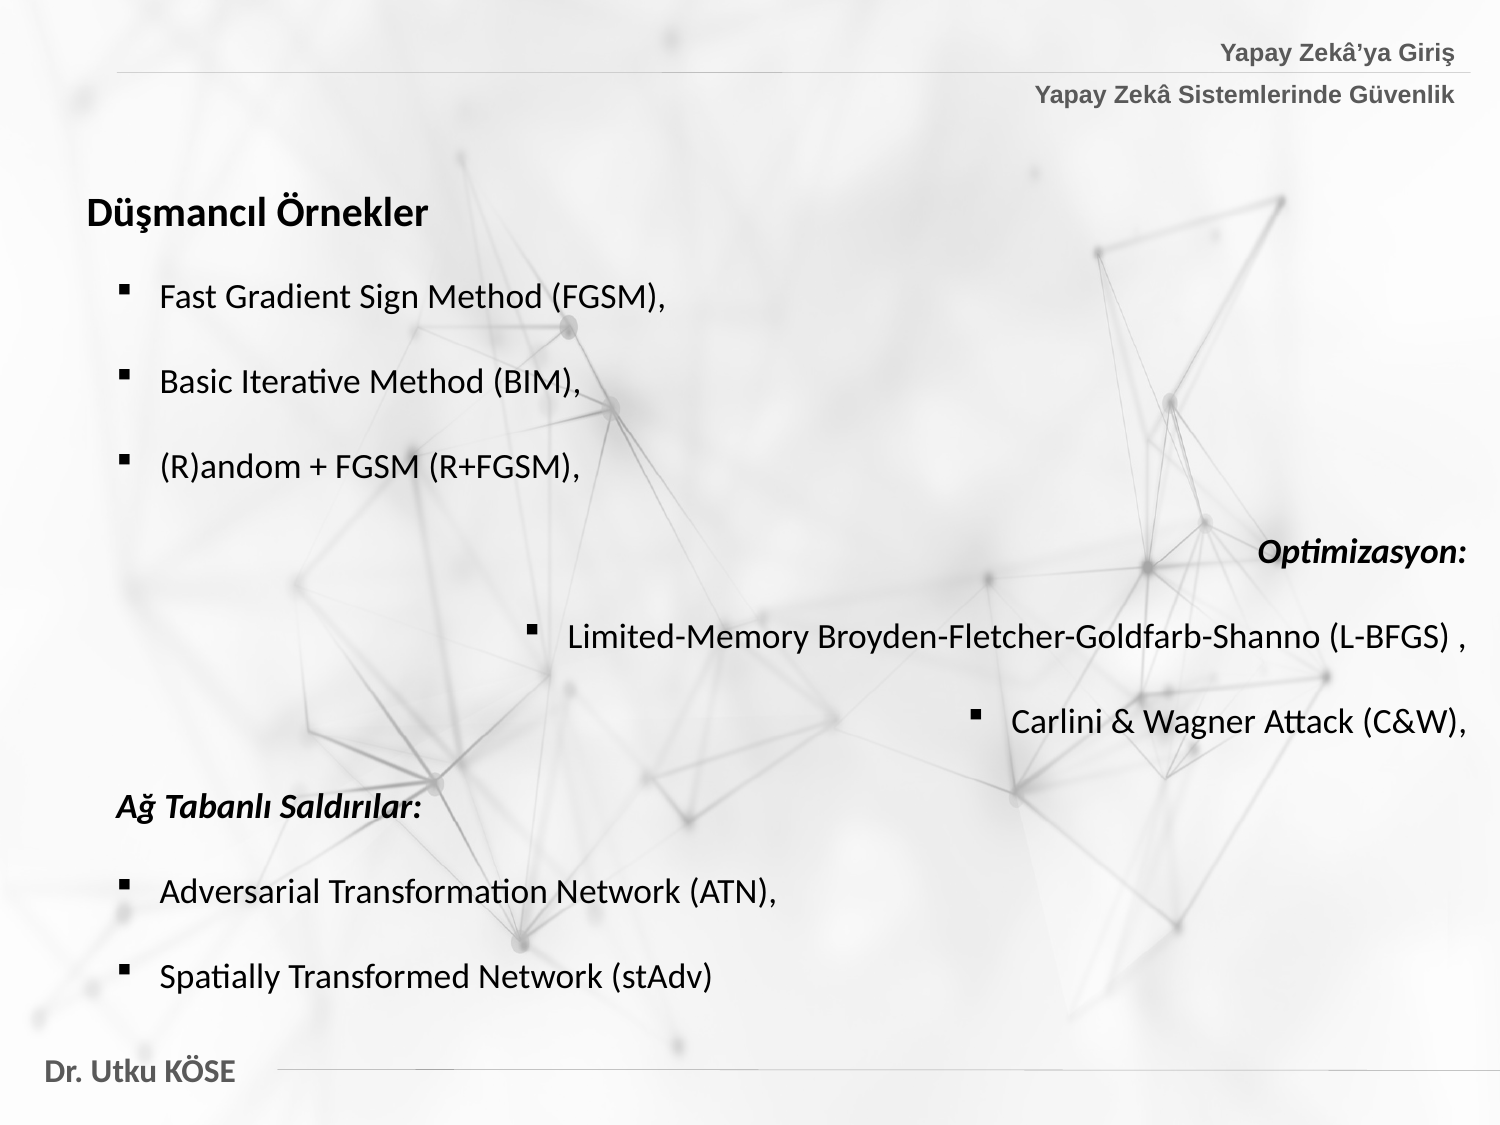

Yapay Zekâ’ya Giriş
Yapay Zekâ Sistemlerinde Güvenlik
Düşmancıl Örnekler
 Fast Gradient Sign Method (FGSM),

 Basic Iterative Method (BIM),

 (R)andom + FGSM (R+FGSM),

Optimizasyon:

 Limited-Memory Broyden-Fletcher-Goldfarb-Shanno (L-BFGS) ,

 Carlini & Wagner Attack (C&W),

Ağ Tabanlı Saldırılar:

 Adversarial Transformation Network (ATN),

 Spatially Transformed Network (stAdv)